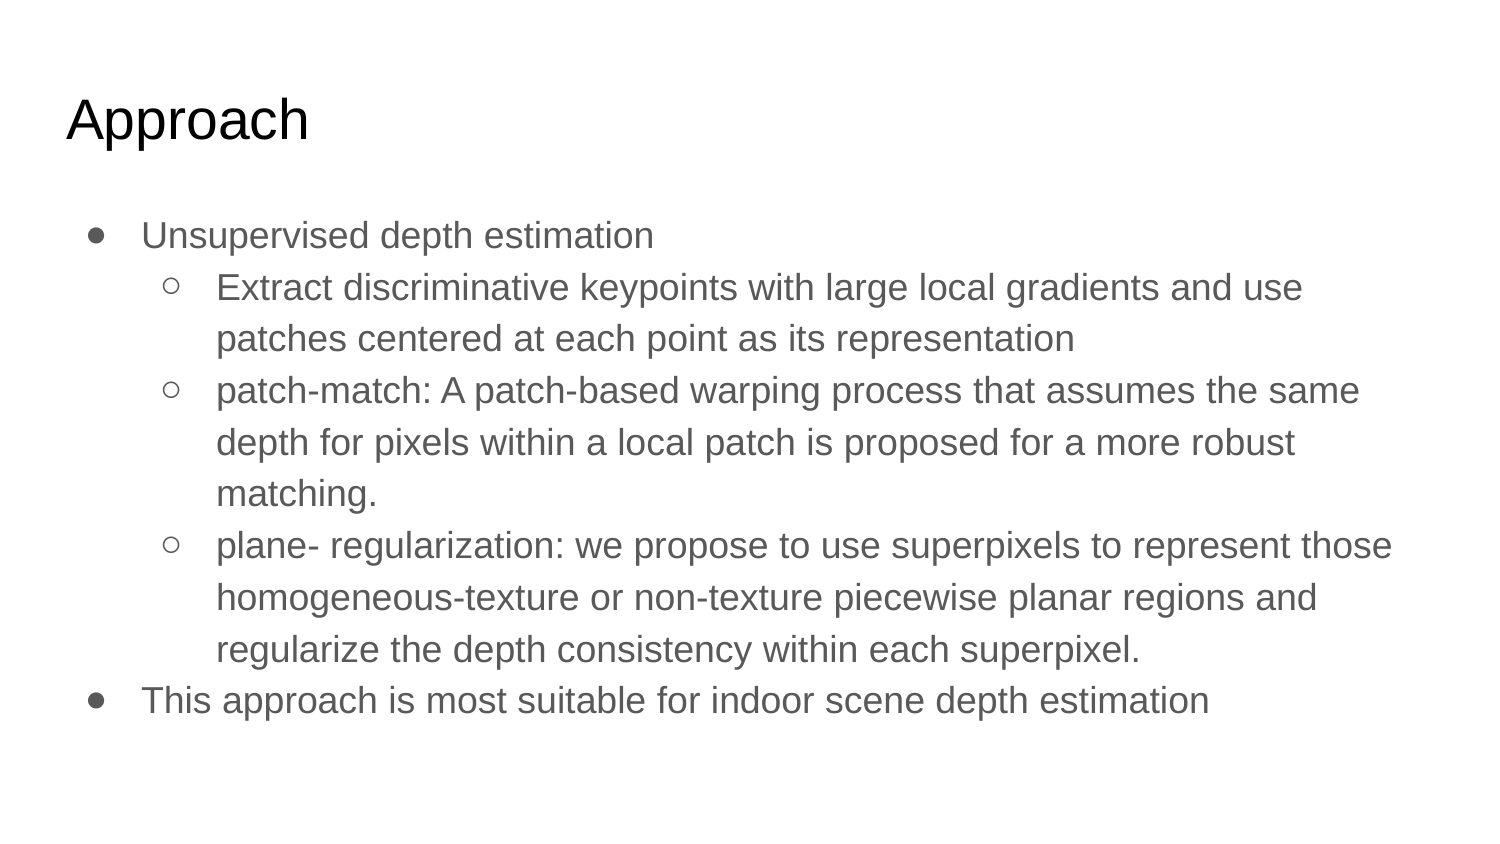

# Approach
Unsupervised depth estimation
Extract discriminative keypoints with large local gradients and use patches centered at each point as its representation
patch-match: A patch-based warping process that assumes the same depth for pixels within a local patch is proposed for a more robust matching.
plane- regularization: we propose to use superpixels to represent those homogeneous-texture or non-texture piecewise planar regions and regularize the depth consistency within each superpixel.
This approach is most suitable for indoor scene depth estimation